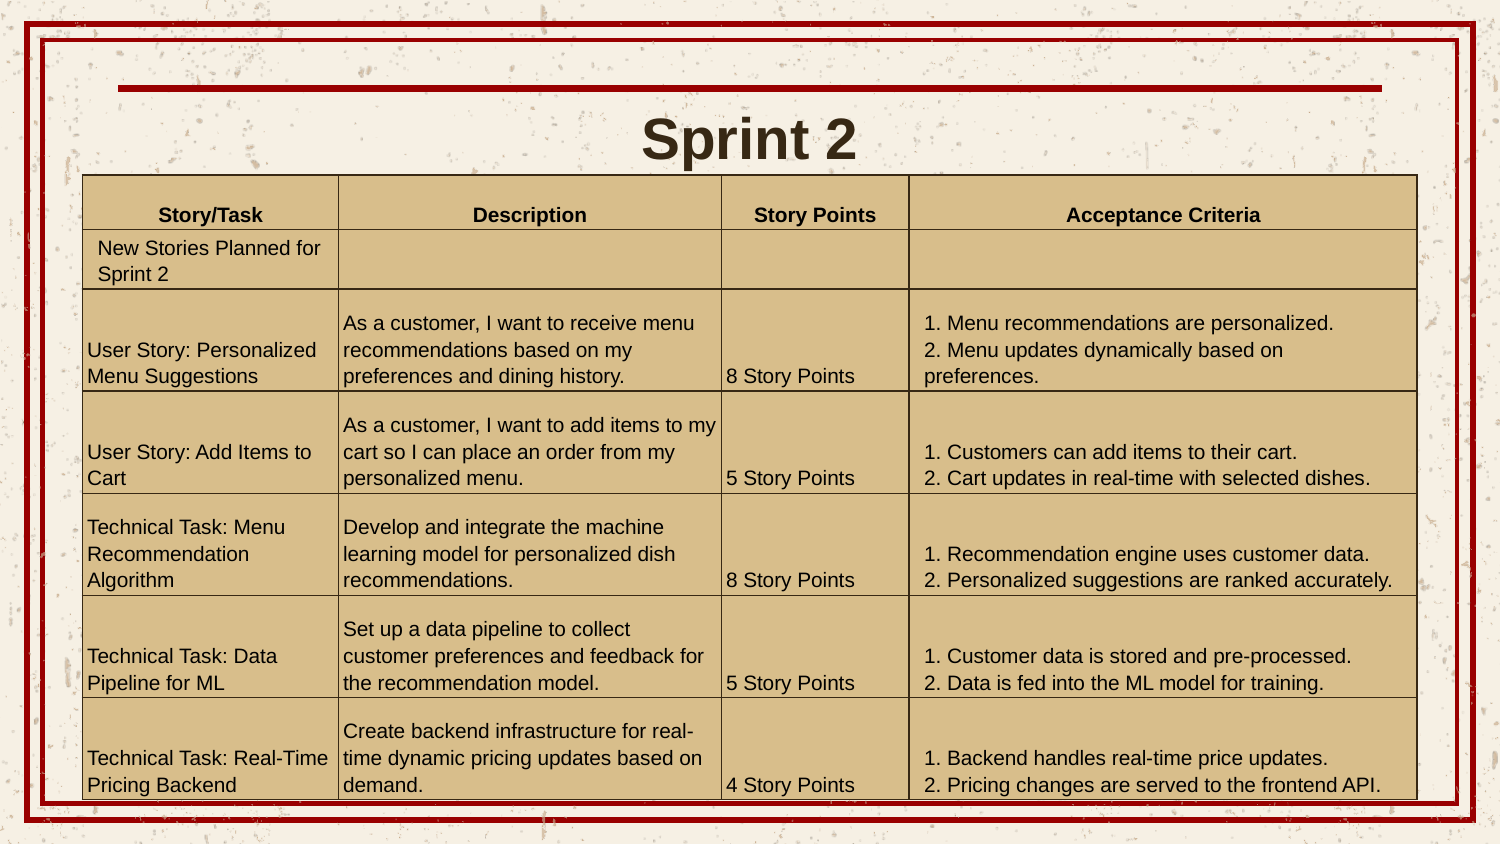

# Sprint 2
| Story/Task | Description | Story Points | Acceptance Criteria |
| --- | --- | --- | --- |
| New Stories Planned for Sprint 2 |  |  |  |
| User Story: Personalized Menu Suggestions | As a customer, I want to receive menu recommendations based on my preferences and dining history. | 8 Story Points | 1. Menu recommendations are personalized. 2. Menu updates dynamically based on preferences. |
| User Story: Add Items to Cart | As a customer, I want to add items to my cart so I can place an order from my personalized menu. | 5 Story Points | 1. Customers can add items to their cart. 2. Cart updates in real-time with selected dishes. |
| Technical Task: Menu Recommendation Algorithm | Develop and integrate the machine learning model for personalized dish recommendations. | 8 Story Points | 1. Recommendation engine uses customer data. 2. Personalized suggestions are ranked accurately. |
| Technical Task: Data Pipeline for ML | Set up a data pipeline to collect customer preferences and feedback for the recommendation model. | 5 Story Points | 1. Customer data is stored and pre-processed. 2. Data is fed into the ML model for training. |
| Technical Task: Real-Time Pricing Backend | Create backend infrastructure for real-time dynamic pricing updates based on demand. | 4 Story Points | 1. Backend handles real-time price updates. 2. Pricing changes are served to the frontend API. |